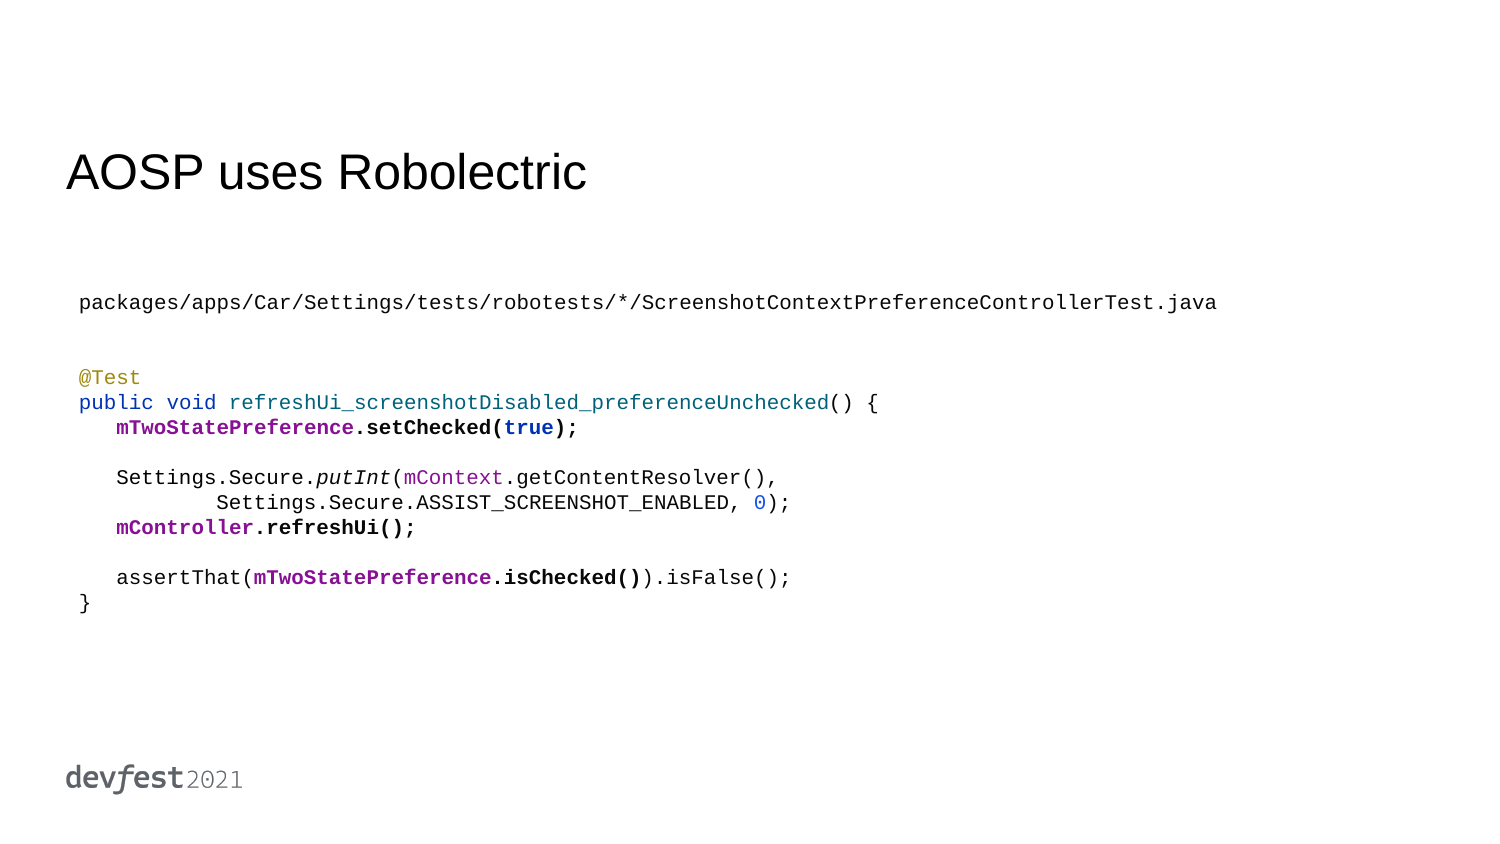

# AOSP uses Robolectric
packages/apps/Car/Settings/tests/robotests/*/ScreenshotContextPreferenceControllerTest.java

@Test
public void refreshUi_screenshotDisabled_preferenceUnchecked() {
   mTwoStatePreference.setChecked(true);

   Settings.Secure.putInt(mContext.getContentResolver(),
           Settings.Secure.ASSIST_SCREENSHOT_ENABLED, 0);
   mController.refreshUi();

   assertThat(mTwoStatePreference.isChecked()).isFalse();
}